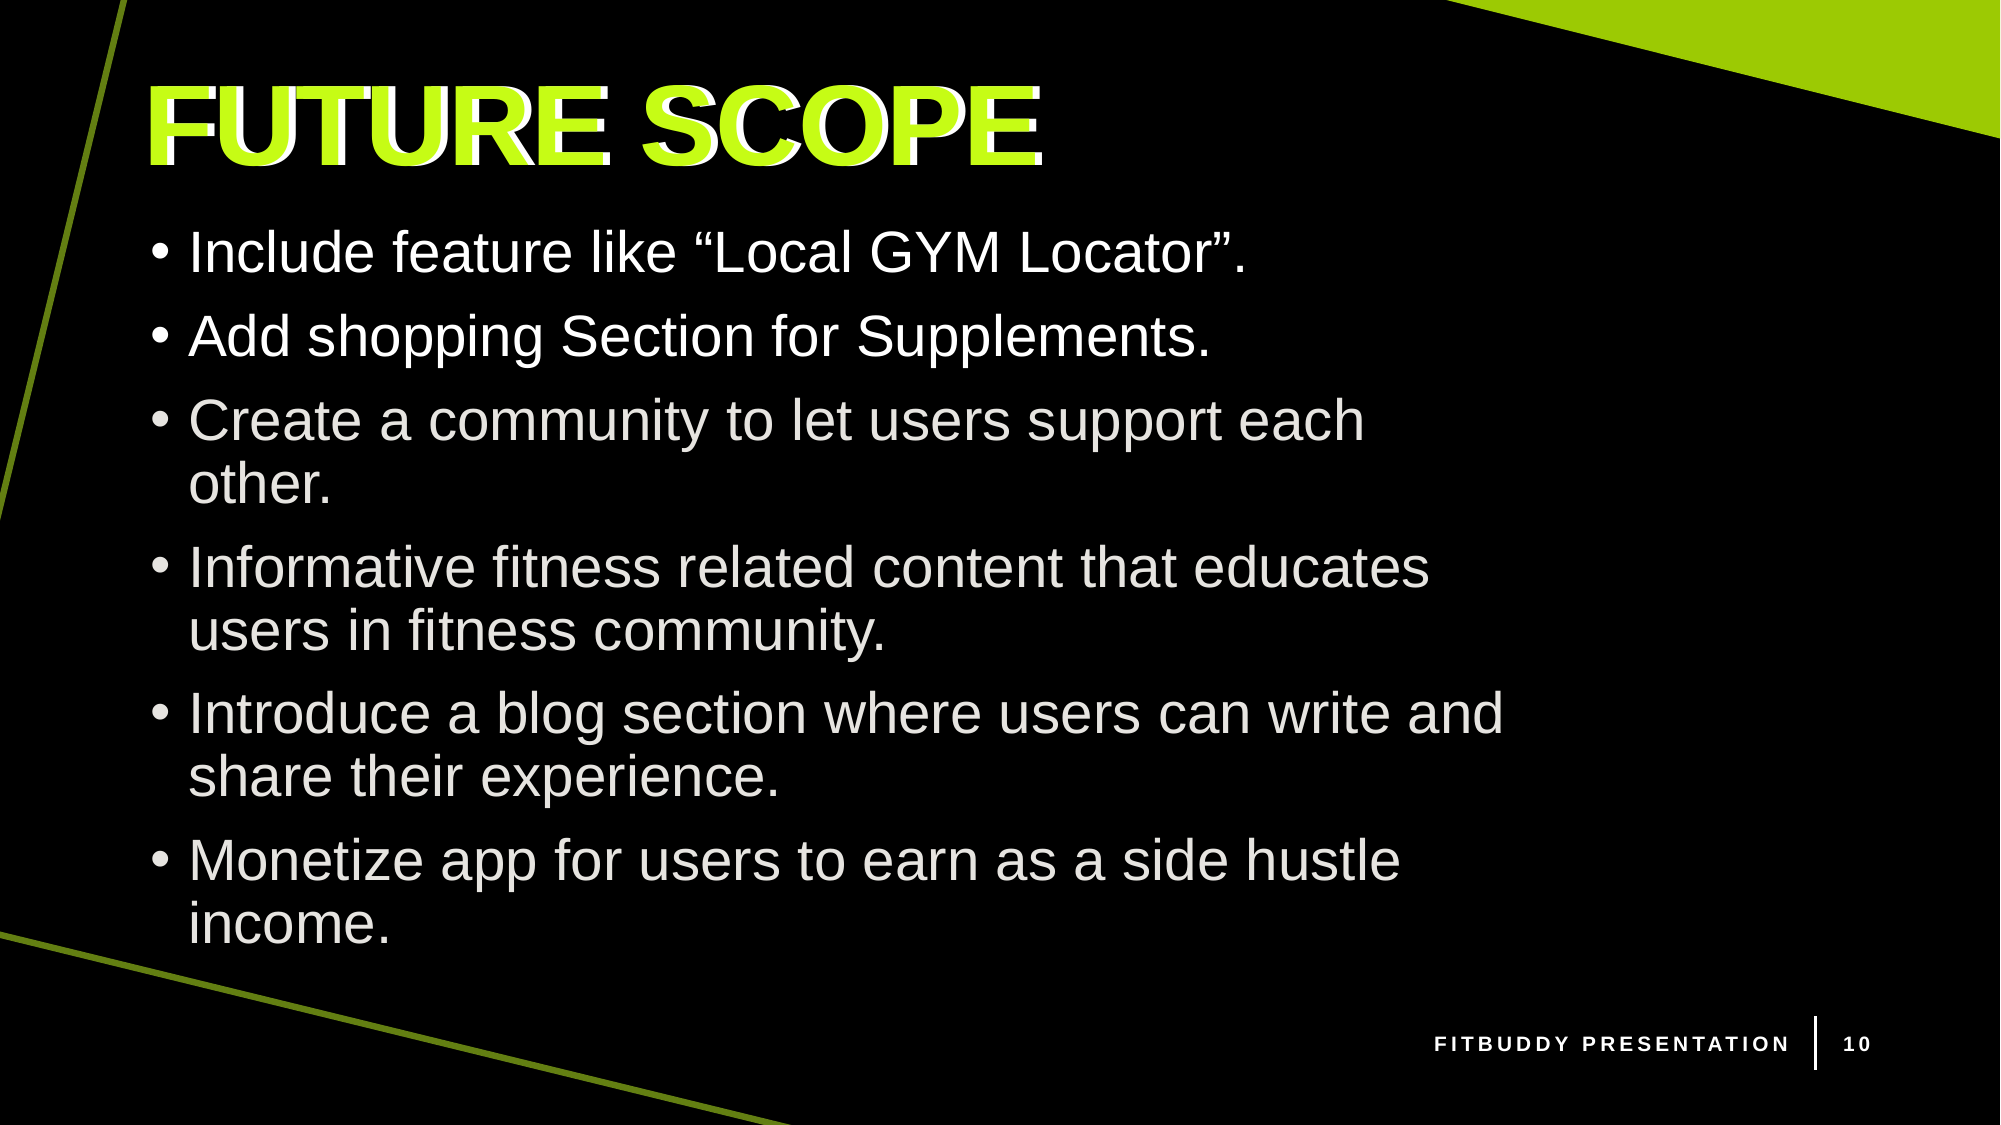

Future Scope

# Future Scope
Include feature like “Local GYM Locator”.
Add shopping Section for Supplements.
Create a community to let users support each other.
Informative fitness related content that educates users in fitness community.
Introduce a blog section where users can write and share their experience.
Monetize app for users to earn as a side hustle income.
Fitbuddy Presentation
10